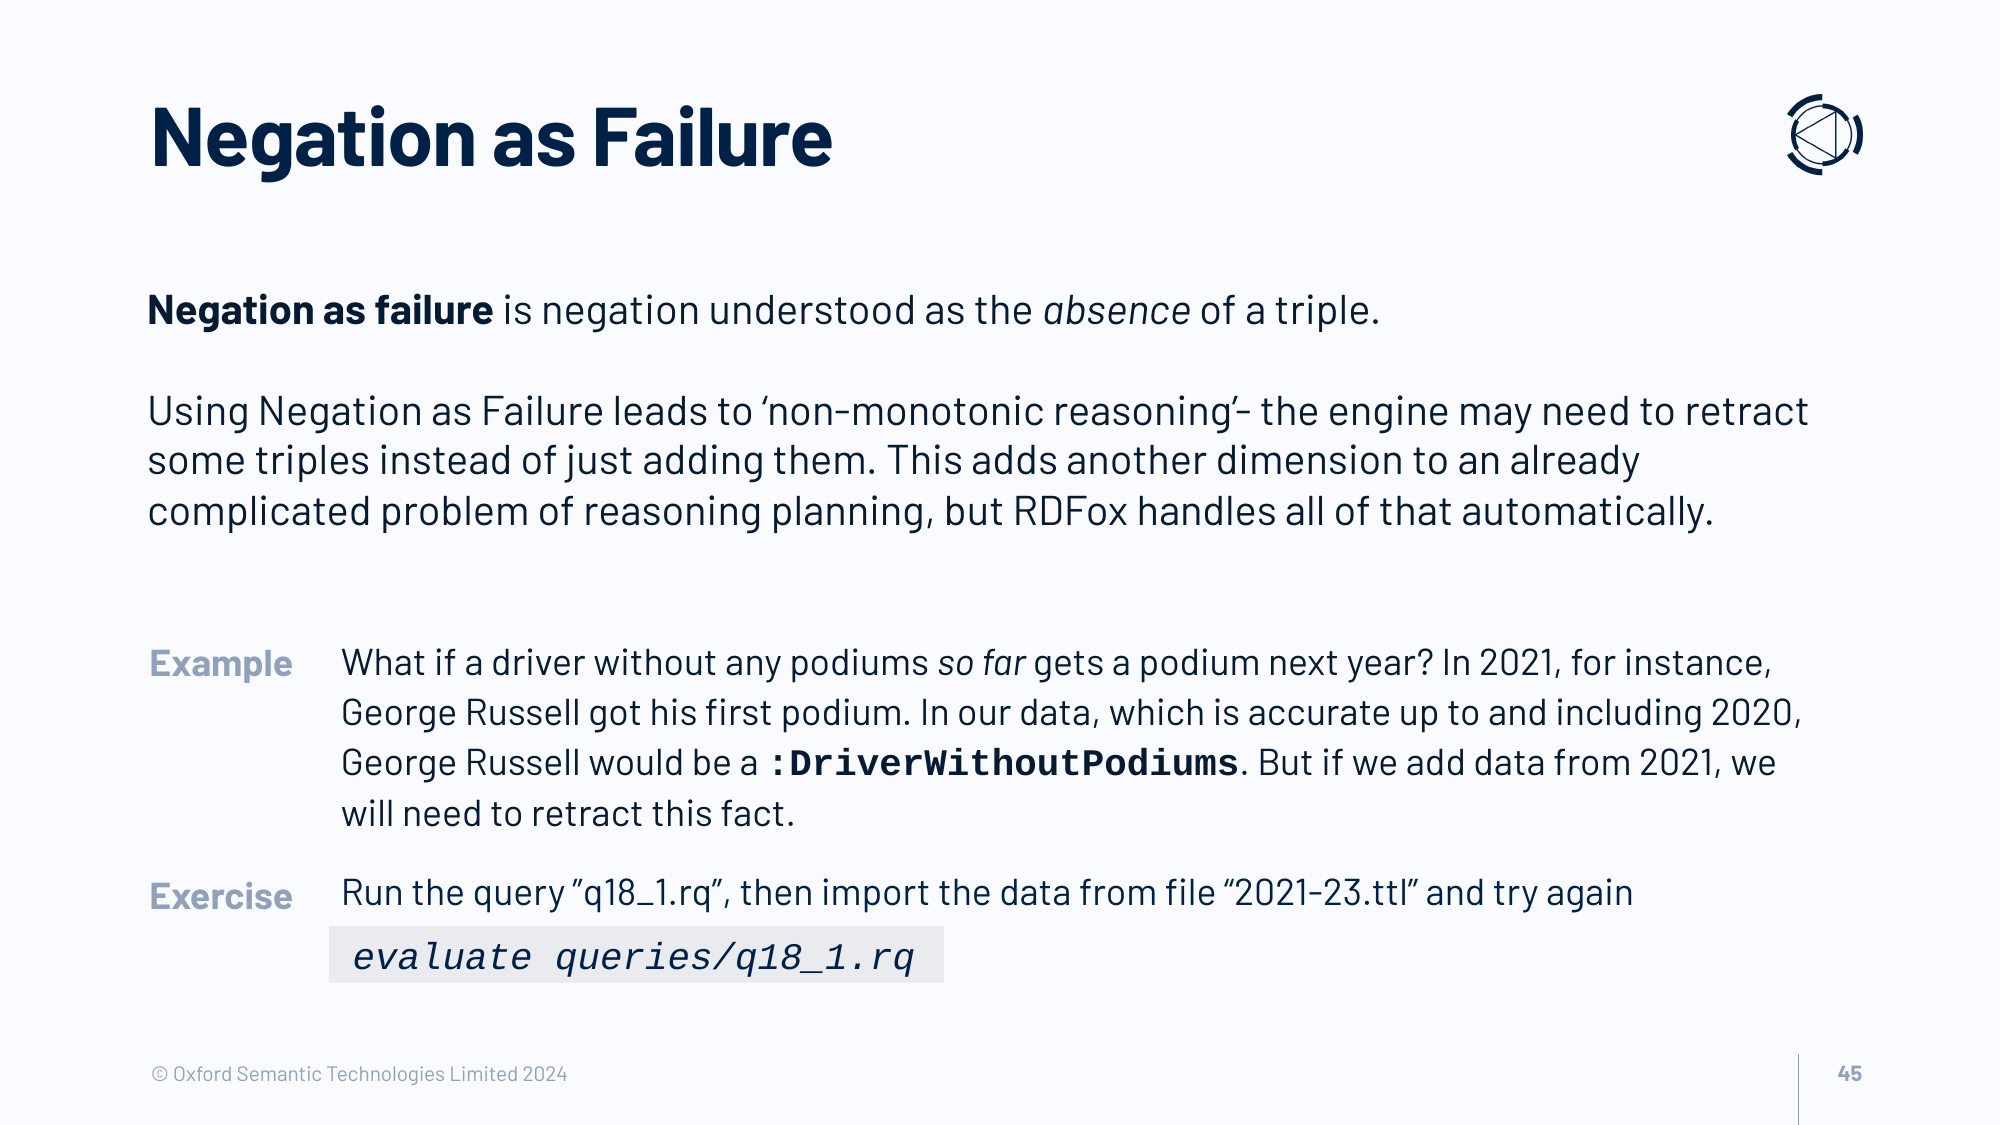

# Negation as Failure
Negation as failure is negation understood as the absence of a triple.
Using Negation as Failure leads to ‘non-monotonic reasoning’- the engine may need to retract some triples instead of just adding them. This adds another dimension to an already complicated problem of reasoning planning, but RDFox handles all of that automatically.
Example
What if a driver without any podiums so far gets a podium next year? In 2021, for instance, George Russell got his first podium. In our data, which is accurate up to and including 2020, George Russell would be a :DriverWithoutPodiums. But if we add data from 2021, we will need to retract this fact.
Exercise
Run the query ”q18_1.rq”, then import the data from file “2021-23.ttl” and try again
evaluate queries/q18_1.rq
© Oxford Semantic Technologies Limited 2024
45